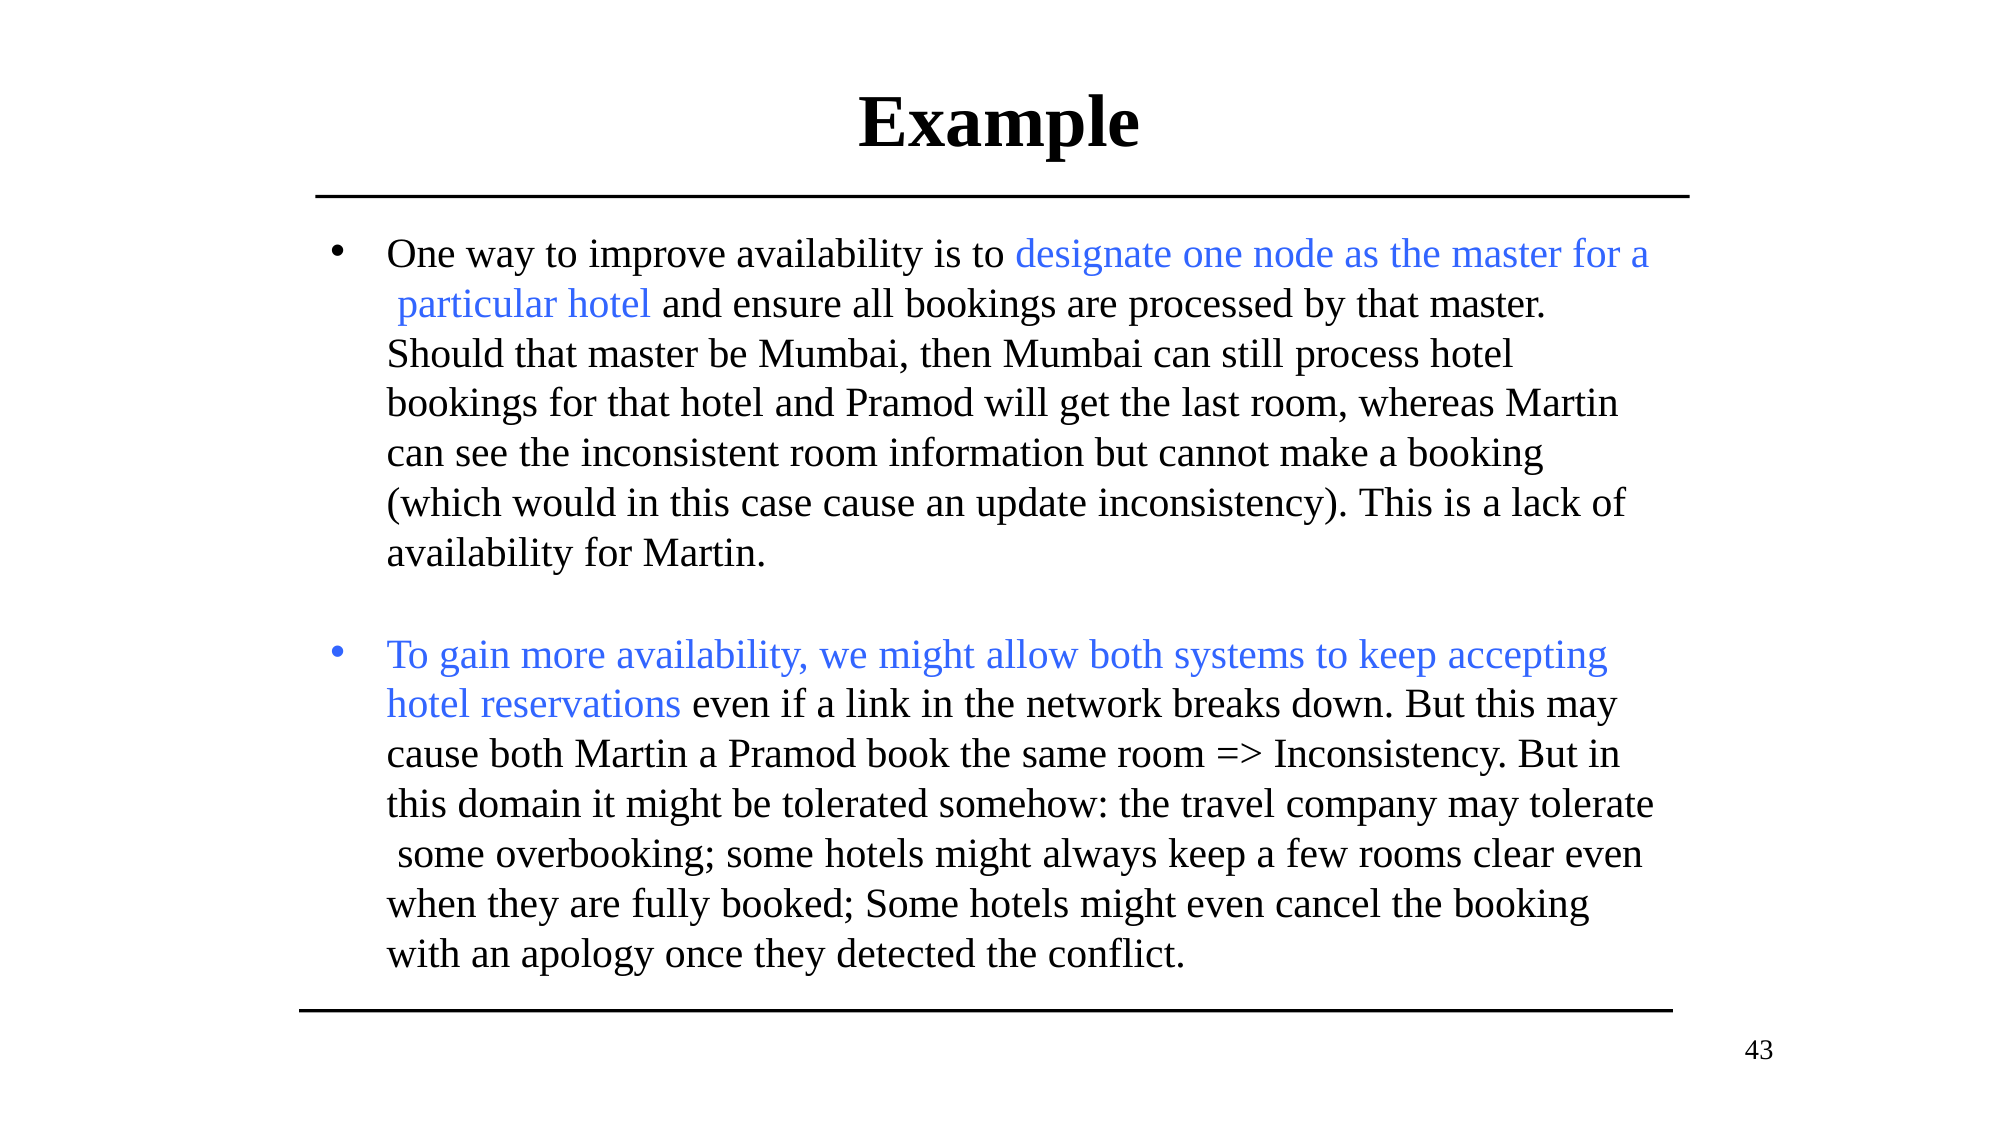

# Example

One way to improve availability is to designate one node as the master for a  particular hotel and ensure all bookings are processed by that master.  Should that master be Mumbai, then Mumbai can still process hotel  bookings for that hotel and Pramod will get the last room, whereas Martin  can see the inconsistent room information but cannot make a booking  (which would in this case cause an update inconsistency). This is a lack of  availability for Martin.

To gain more availability, we might allow both systems to keep accepting  hotel reservations even if a link in the network breaks down. But this may  cause both Martin a Pramod book the same room => Inconsistency. But in  this domain it might be tolerated somehow: the travel company may tolerate  some overbooking; some hotels might always keep a few rooms clear even  when they are fully booked; Some hotels might even cancel the booking  with an apology once they detected the conflict.

43